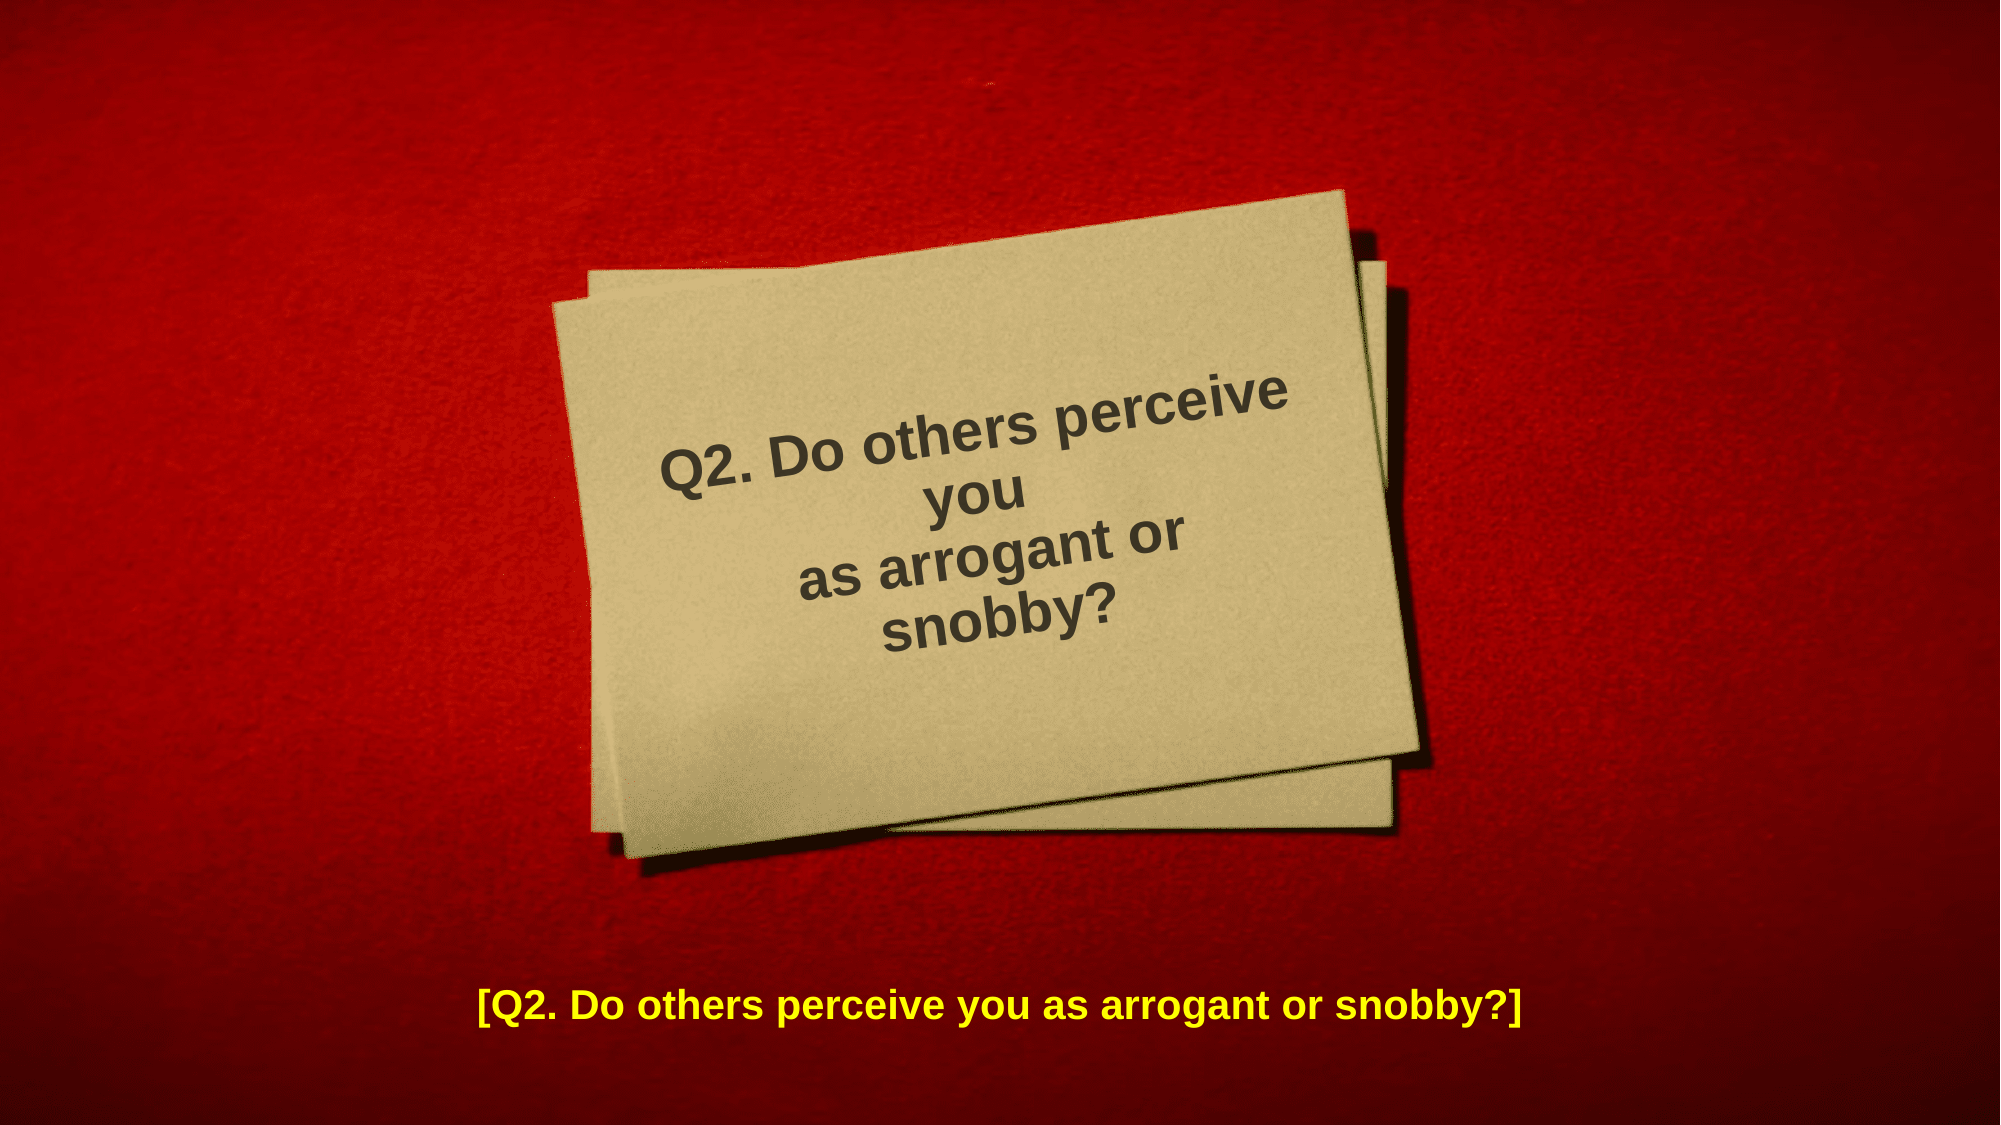

Q2. Do others perceive you
as arrogant or snobby?
[Q2. Do others perceive you as arrogant or snobby?]